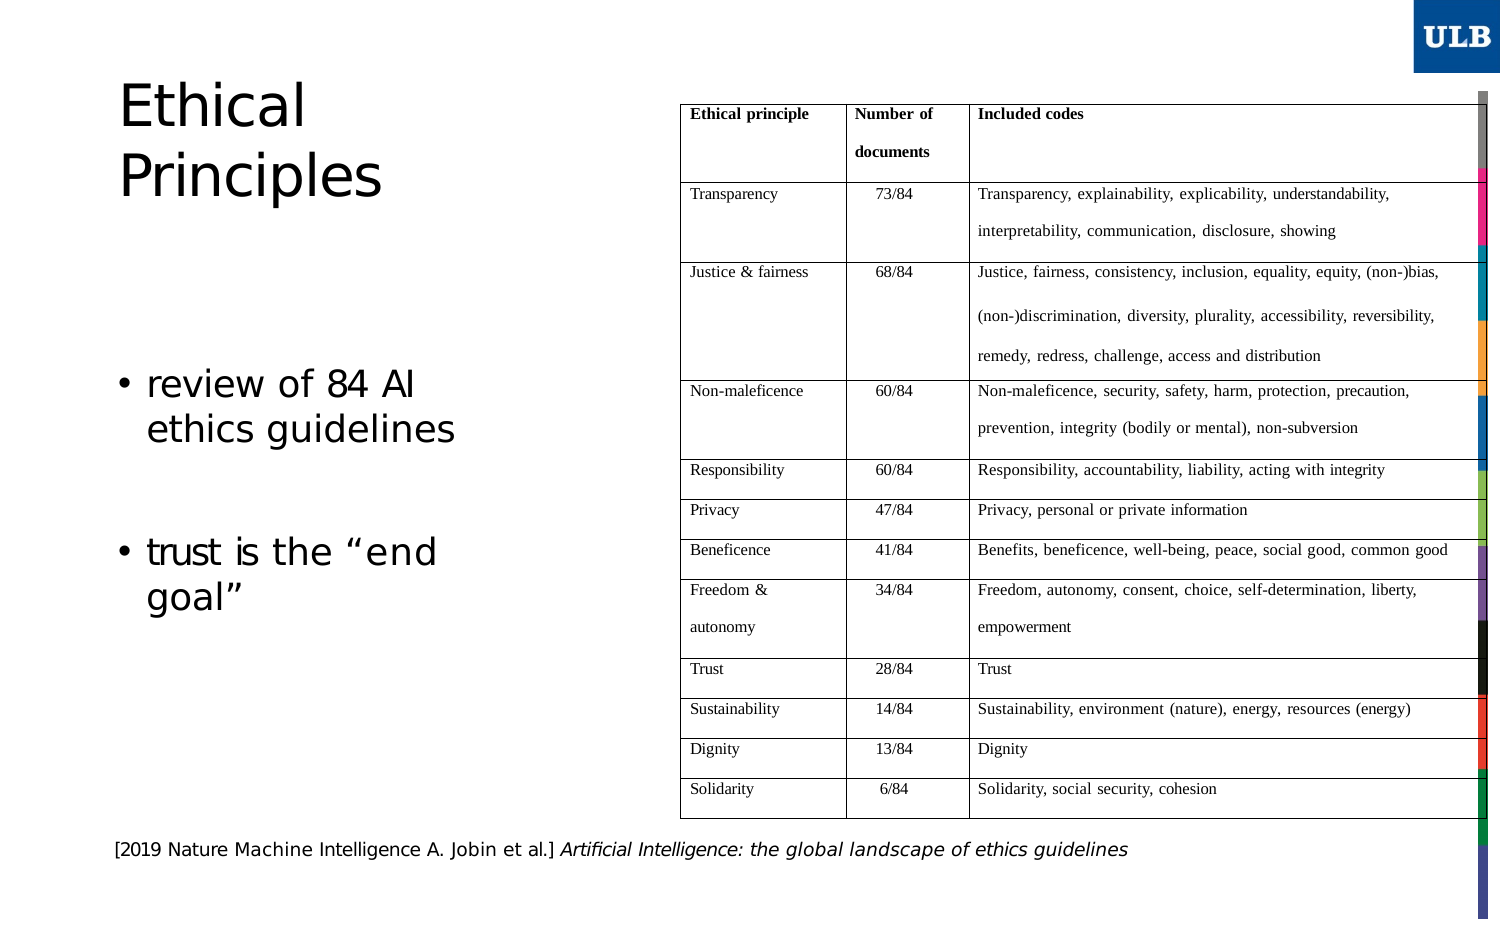

# Ethical Principles
| Ethical principle | Number of documents | Included codes |
| --- | --- | --- |
| Transparency | 73/84 | Transparency, explainability, explicability, understandability, interpretability, communication, disclosure, showing |
| Justice & fairness | 68/84 | Justice, fairness, consistency, inclusion, equality, equity, (non-)bias, (non-)discrimination, diversity, plurality, accessibility, reversibility, remedy, redress, challenge, access and distribution |
| Non-maleficence | 60/84 | Non-maleficence, security, safety, harm, protection, precaution, prevention, integrity (bodily or mental), non-subversion |
| Responsibility | 60/84 | Responsibility, accountability, liability, acting with integrity |
| Privacy | 47/84 | Privacy, personal or private information |
| Beneficence | 41/84 | Benefits, beneficence, well-being, peace, social good, common good |
| Freedom & autonomy | 34/84 | Freedom, autonomy, consent, choice, self-determination, liberty, empowerment |
| Trust | 28/84 | Trust |
| Sustainability | 14/84 | Sustainability, environment (nature), energy, resources (energy) |
| Dignity | 13/84 | Dignity |
| Solidarity | 6/84 | Solidarity, social security, cohesion |
review of 84 AI ethics guidelines

trust is the “end goal”
[2019 Nature Machine Intelligence A. Jobin et al.] Artificial Intelligence: the global landscape of ethics guidelines